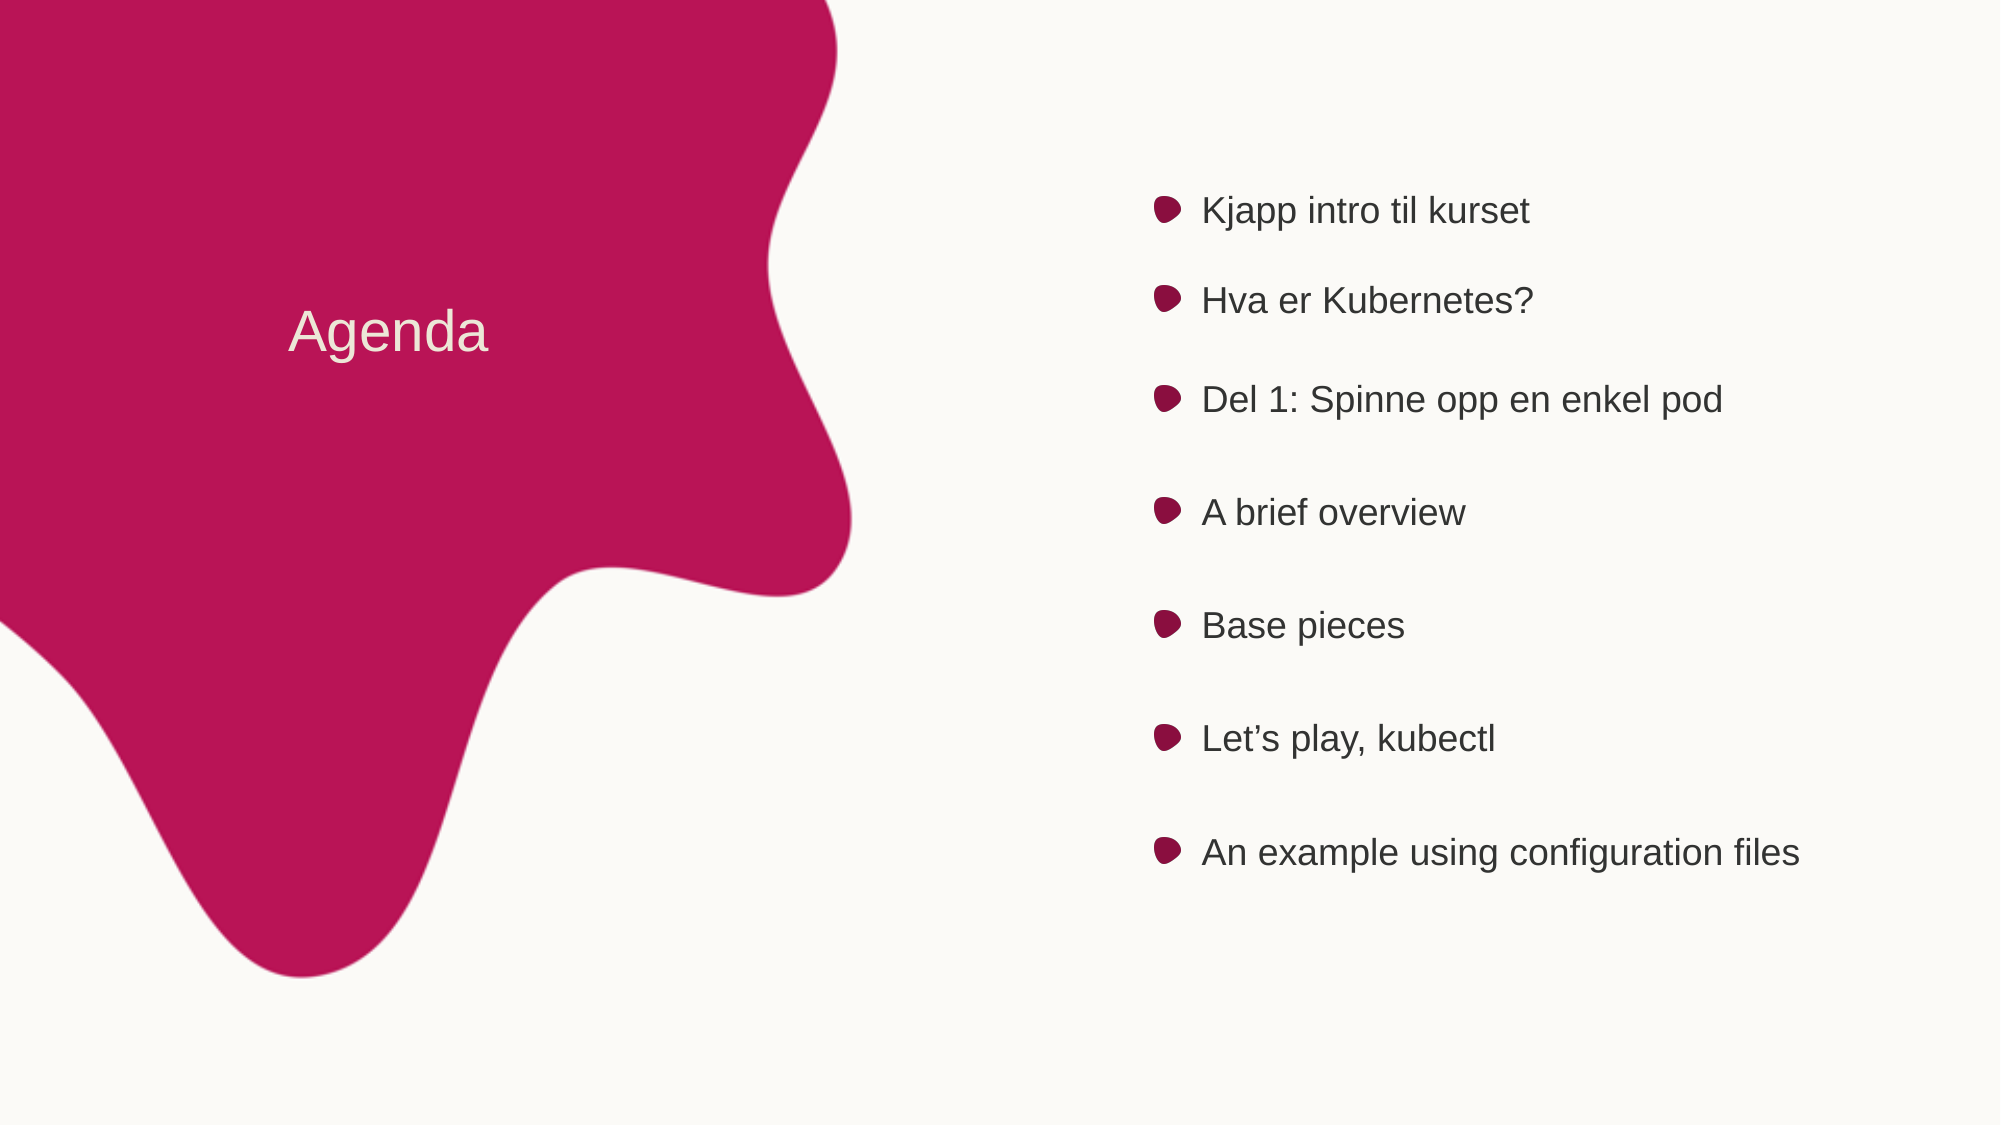

# Agenda
Kjapp intro til kurset
Hva er Kubernetes?
Del 1: Spinne opp en enkel pod
A brief overview
Base pieces
Let’s play, kubectl
An example using configuration files